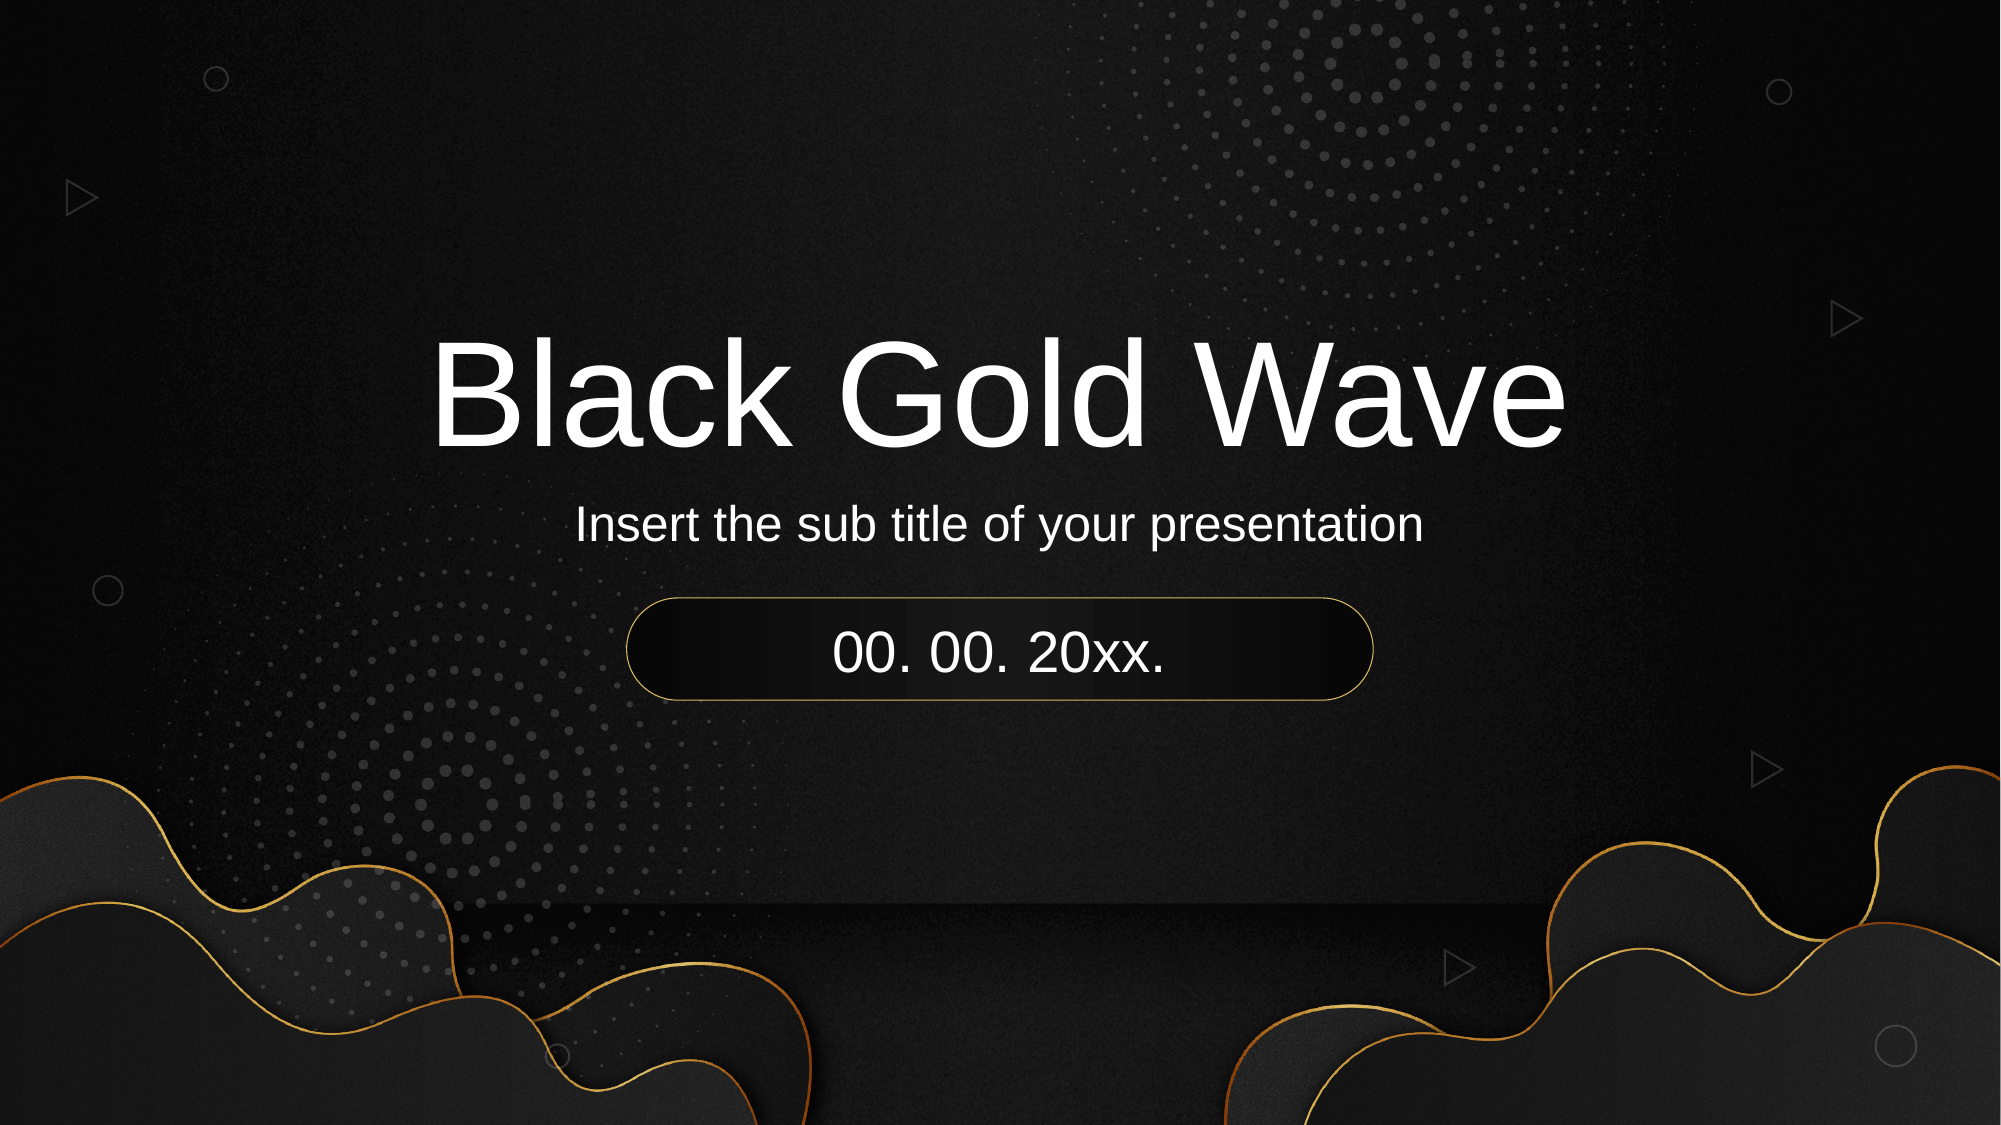

Black Gold Wave
Insert the sub title of your presentation
00. 00. 20xx.